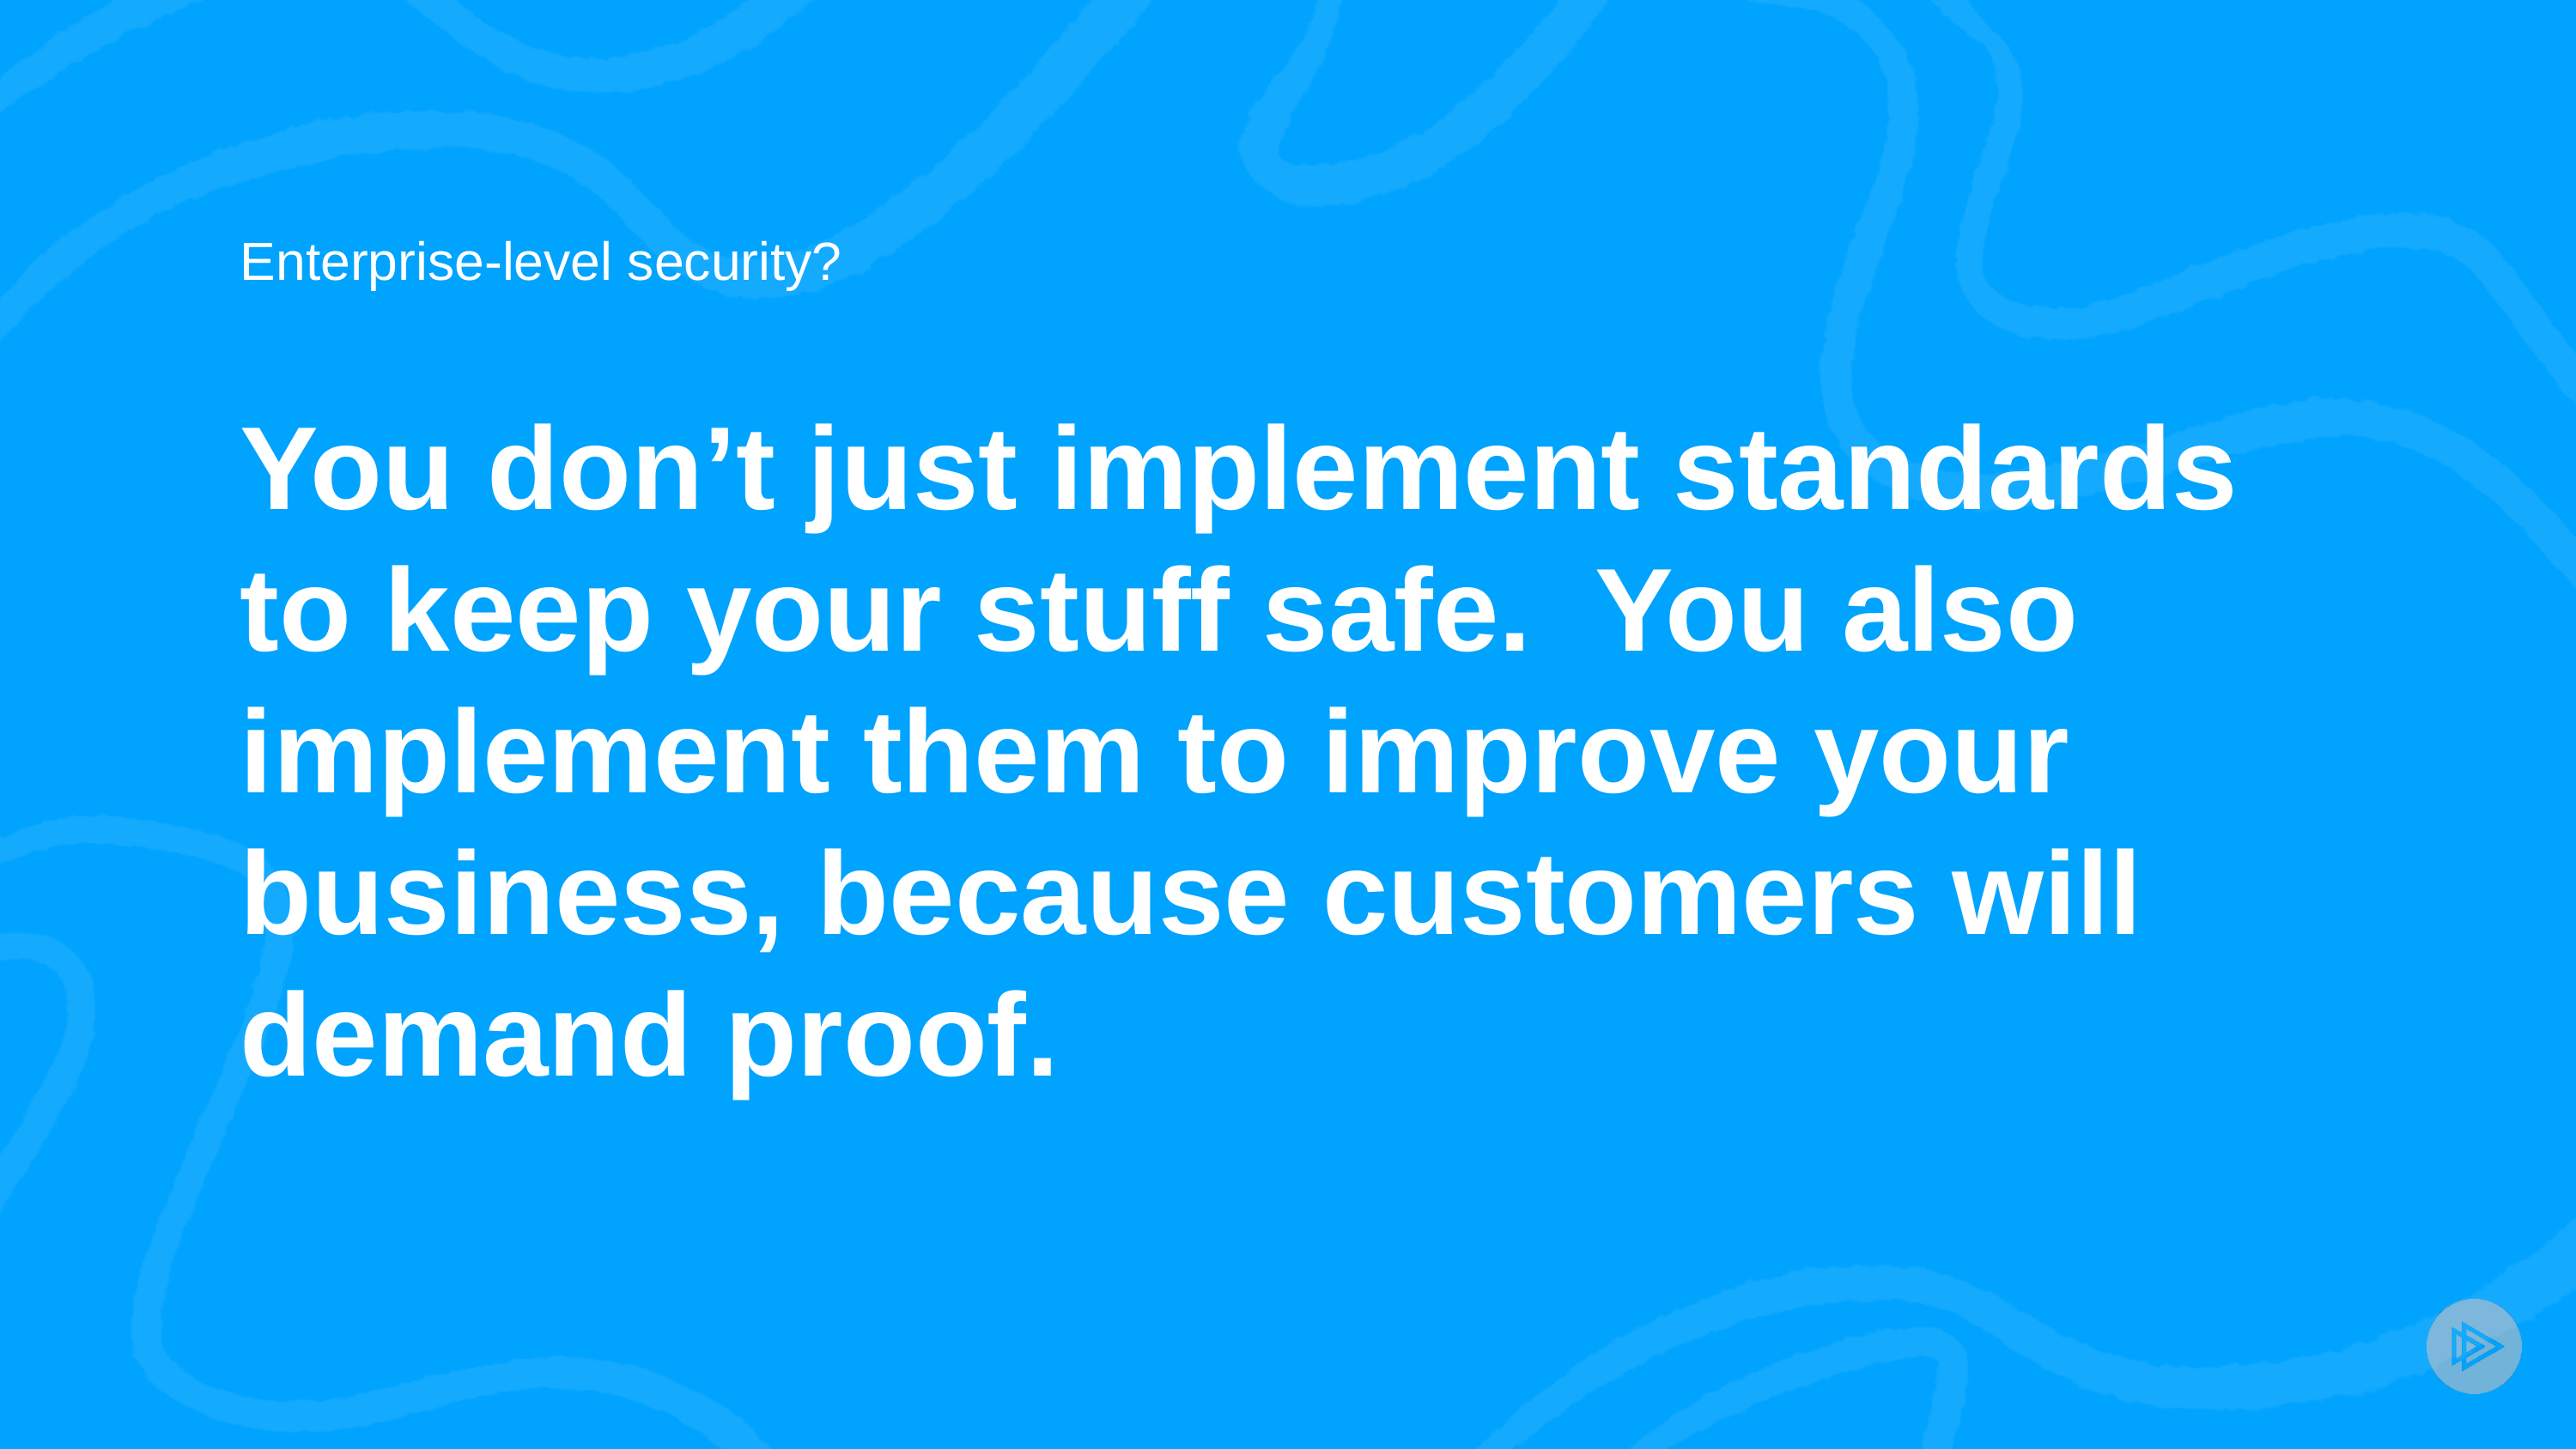

Enterprise-level security?
# You don’t just implement standards to keep your stuff safe.  You also implement them to improve your business, because customers will demand proof.